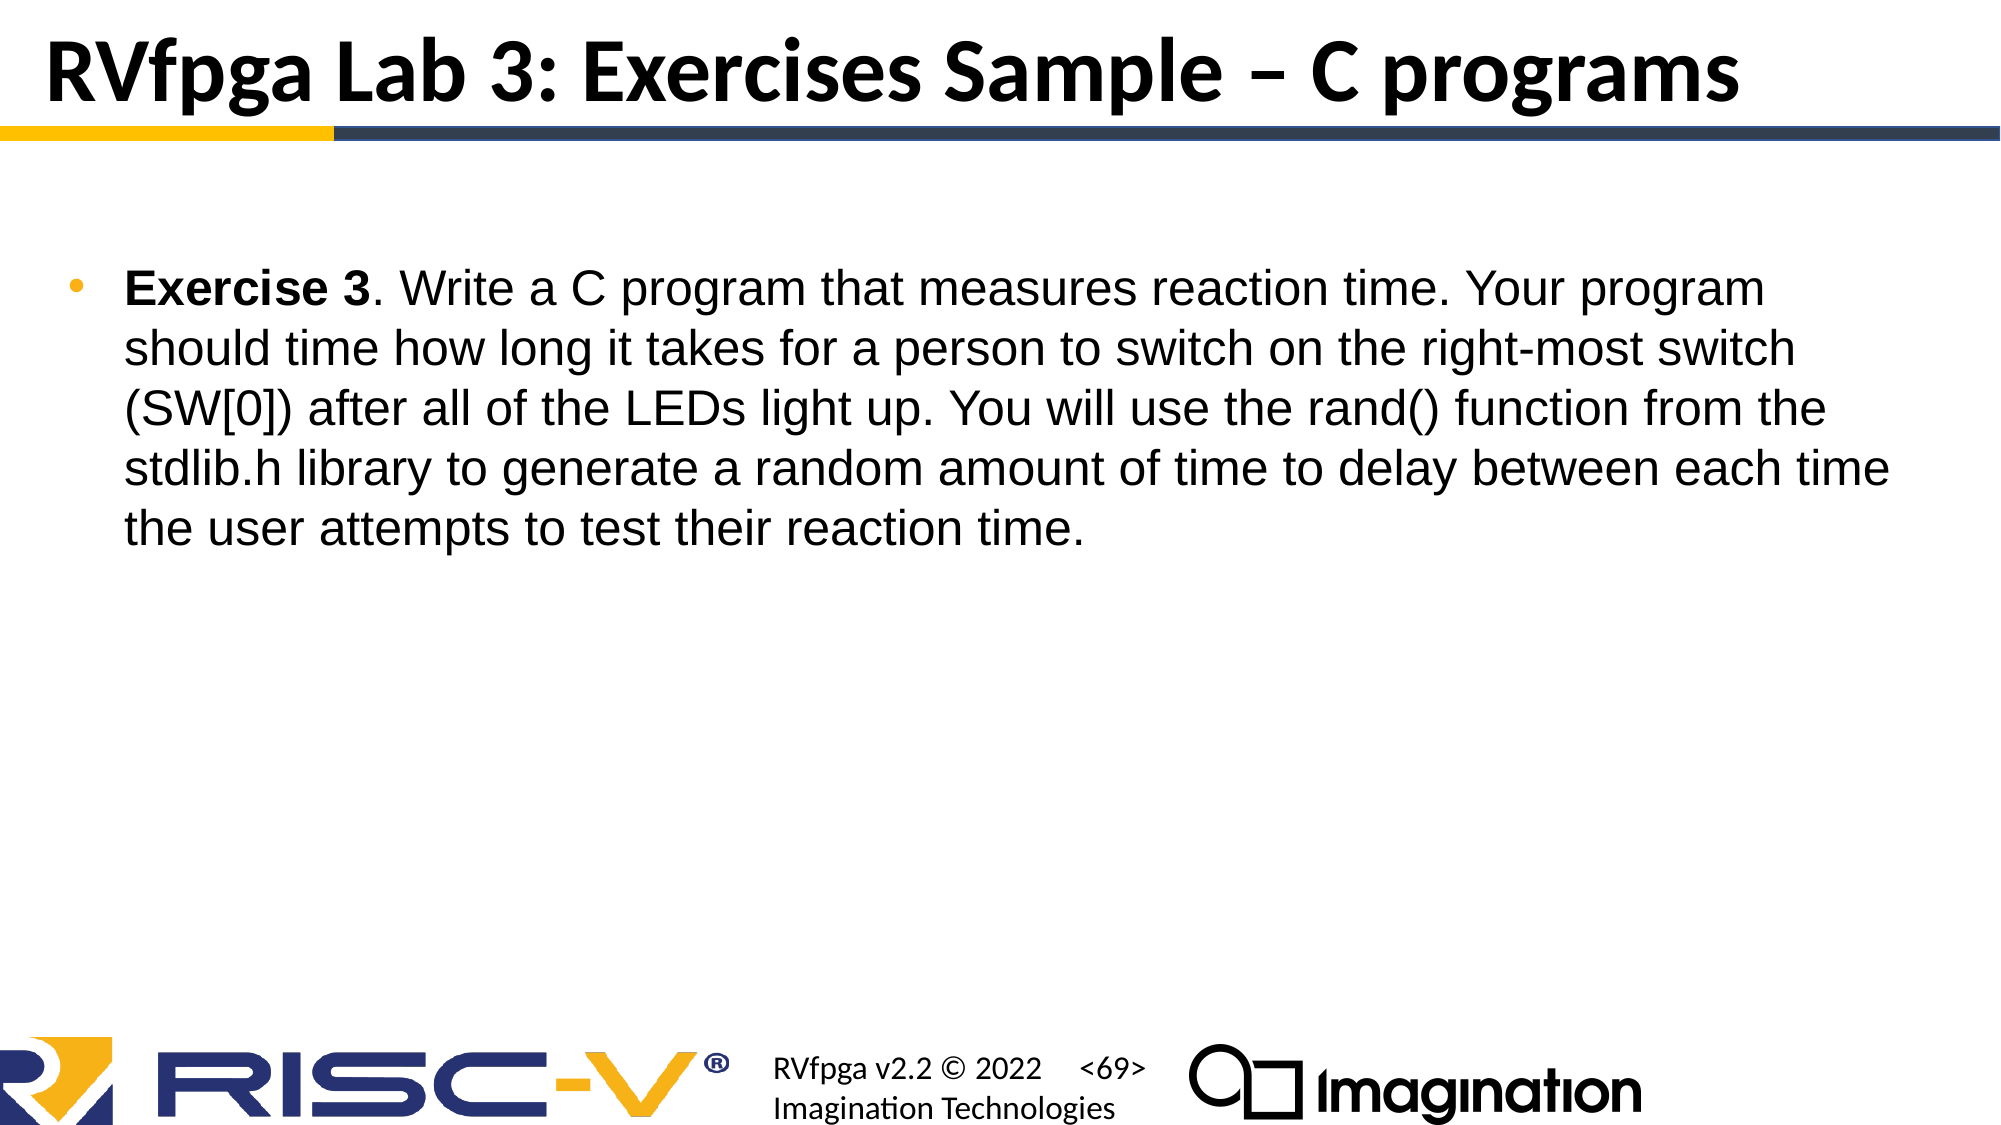

# RVfpga Lab 3: Exercises Sample – C programs
Exercise 3. Write a C program that measures reaction time. Your program should time how long it takes for a person to switch on the right-most switch (SW[0]) after all of the LEDs light up. You will use the rand() function from the stdlib.h library to generate a random amount of time to delay between each time the user attempts to test their reaction time.